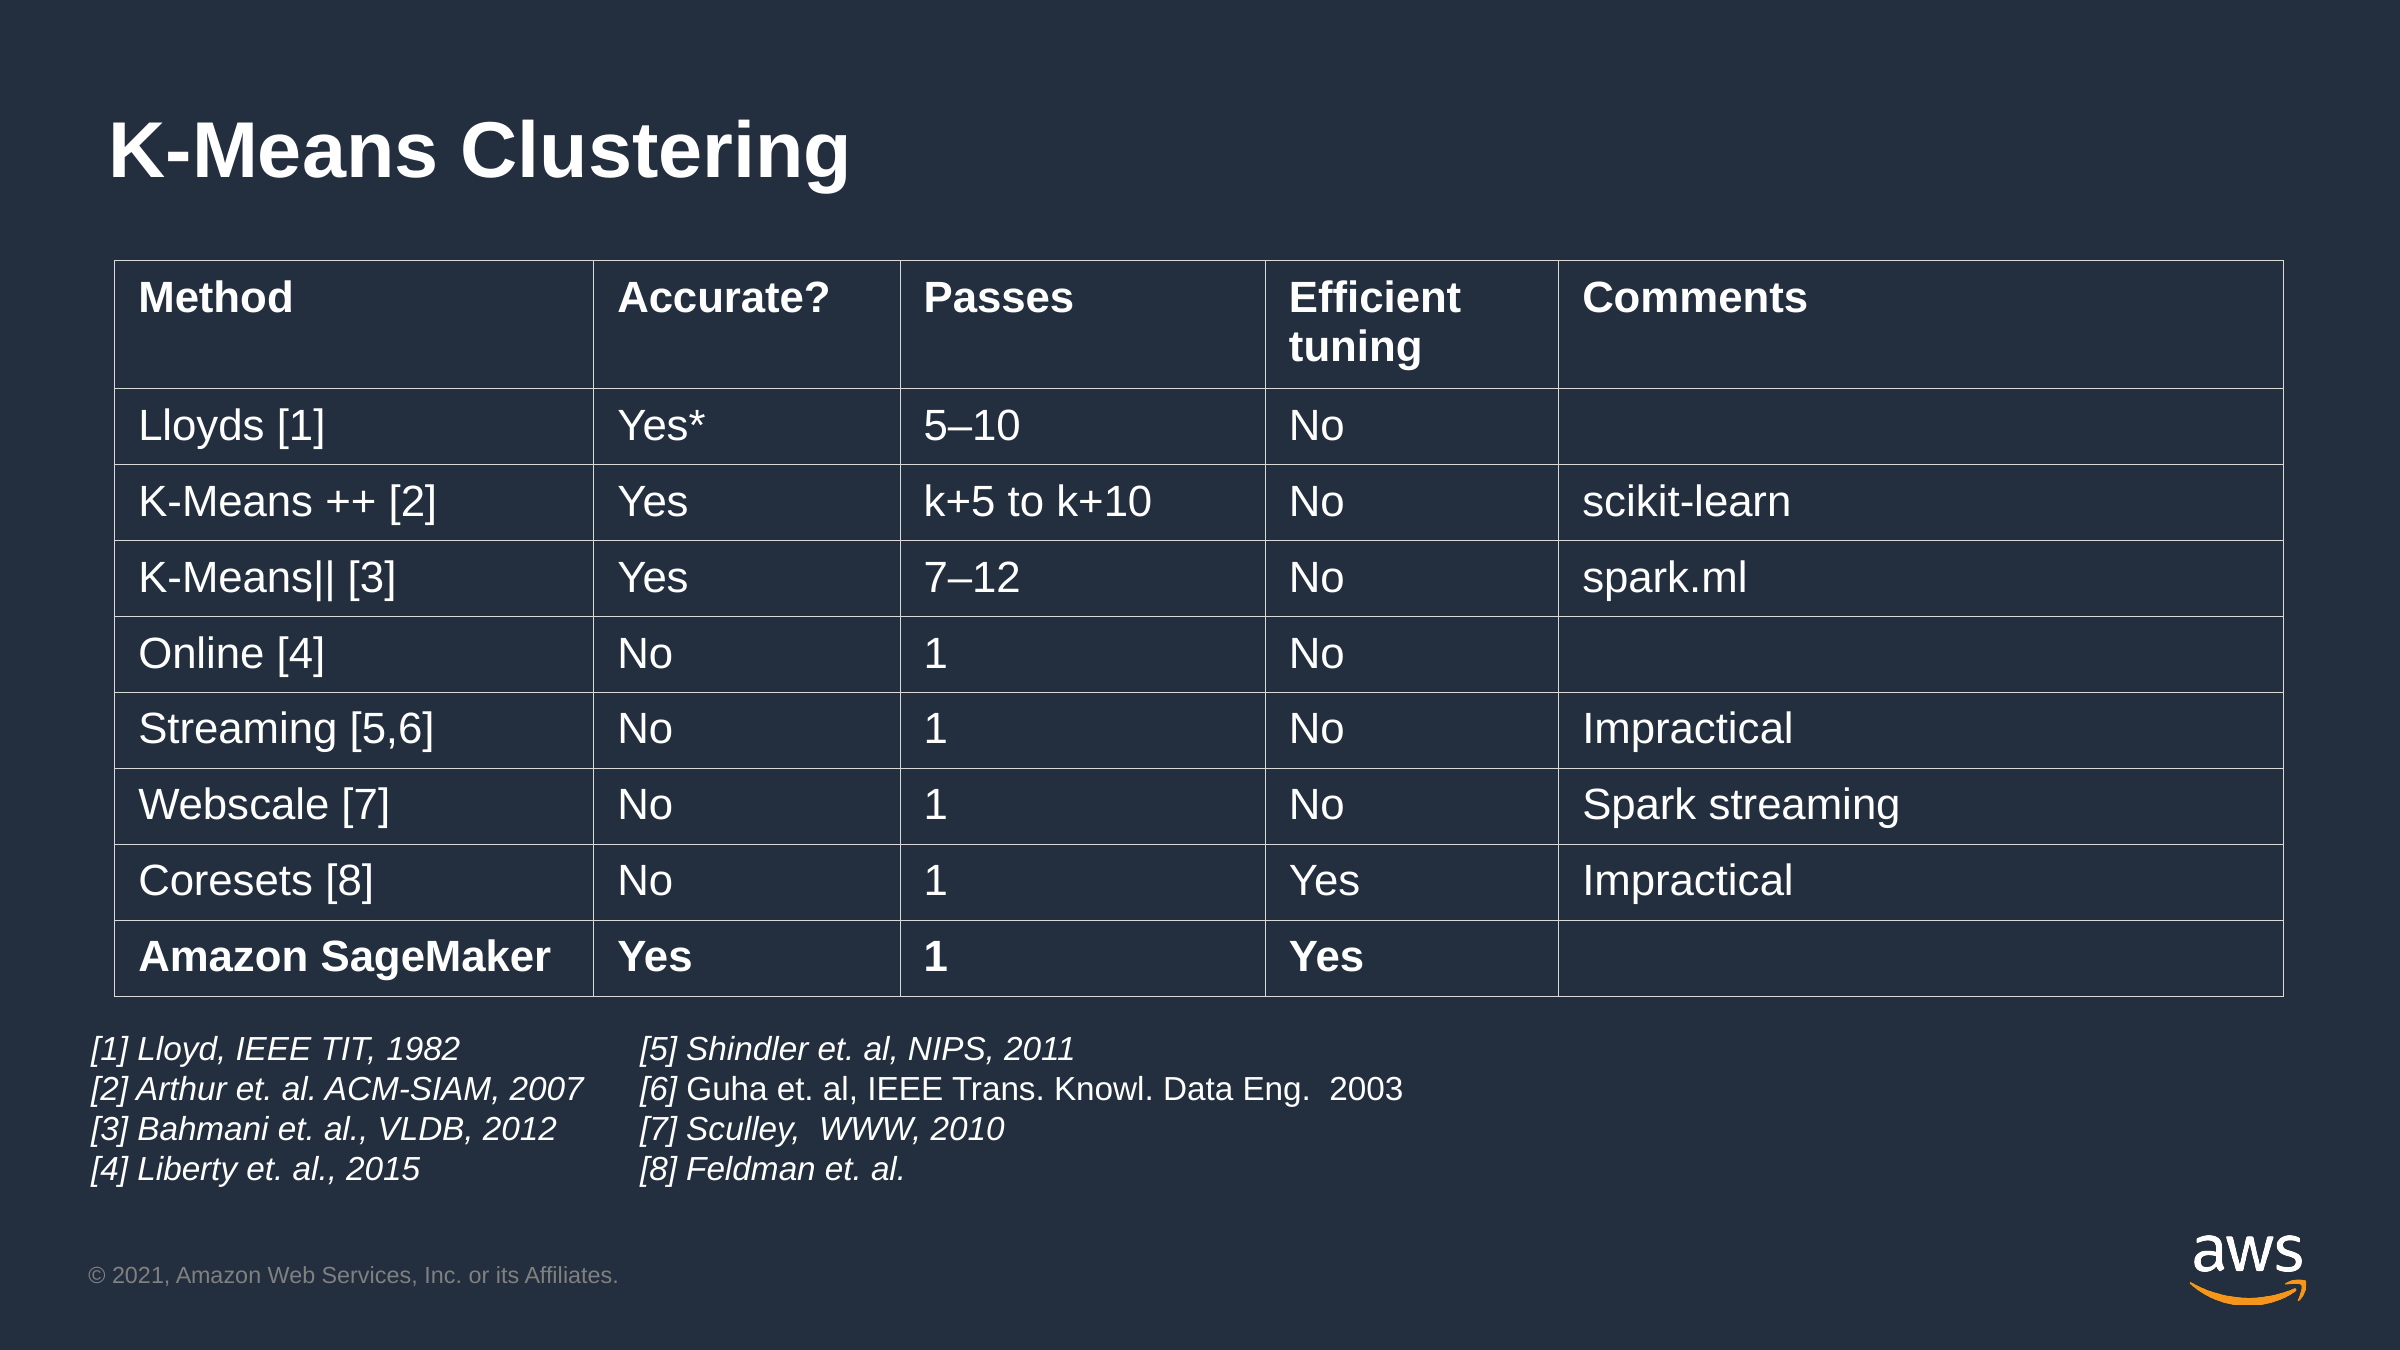

# K-Means Clustering
| Method | Accurate? | Passes | Efficient tuning | Comments |
| --- | --- | --- | --- | --- |
| Lloyds [1] | Yes\* | 5–10 | No |  |
| K-Means ++ [2] | Yes | k+5 to k+10 | No | scikit-learn |
| K-Means|| [3] | Yes | 7–12 | No | spark.ml |
| Online [4] | No | 1 | No |  |
| Streaming [5,6] | No | 1 | No | Impractical |
| Webscale [7] | No | 1 | No | Spark streaming |
| Coresets [8] | No | 1 | Yes | Impractical |
| Amazon SageMaker | Yes | 1 | Yes |  |
[1] Lloyd, IEEE TIT, 1982
[2] Arthur et. al. ACM-SIAM, 2007
[3] Bahmani et. al., VLDB, 2012
[4] Liberty et. al., 2015
[5] Shindler et. al, NIPS, 2011
[6] Guha et. al, IEEE Trans. Knowl. Data Eng.  2003
[7] Sculley,  WWW, 2010
[8] Feldman et. al.